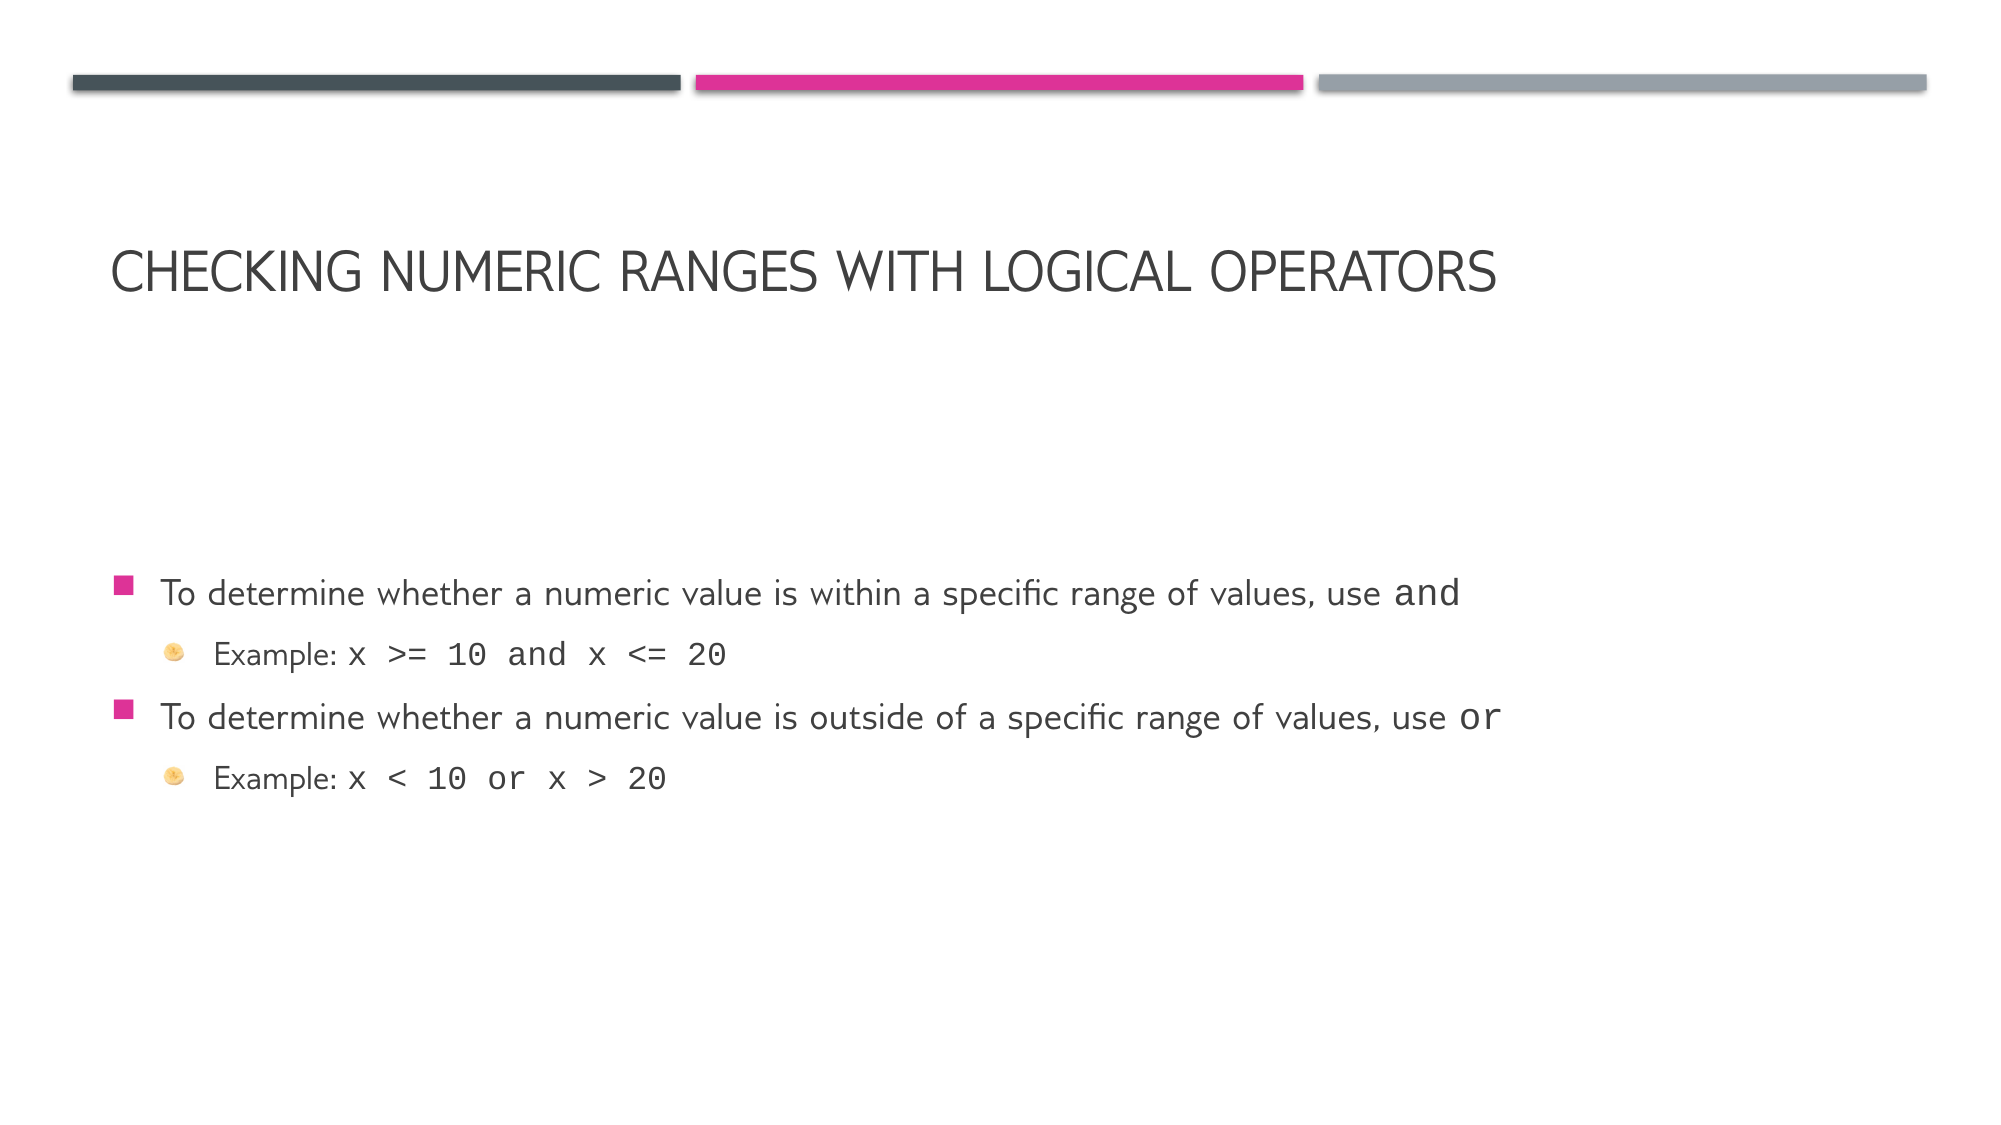

# Checking Numeric Ranges with Logical Operators
To determine whether a numeric value is within a specific range of values, use and
Example: x >= 10 and x <= 20
To determine whether a numeric value is outside of a specific range of values, use or
Example: x < 10 or x > 20